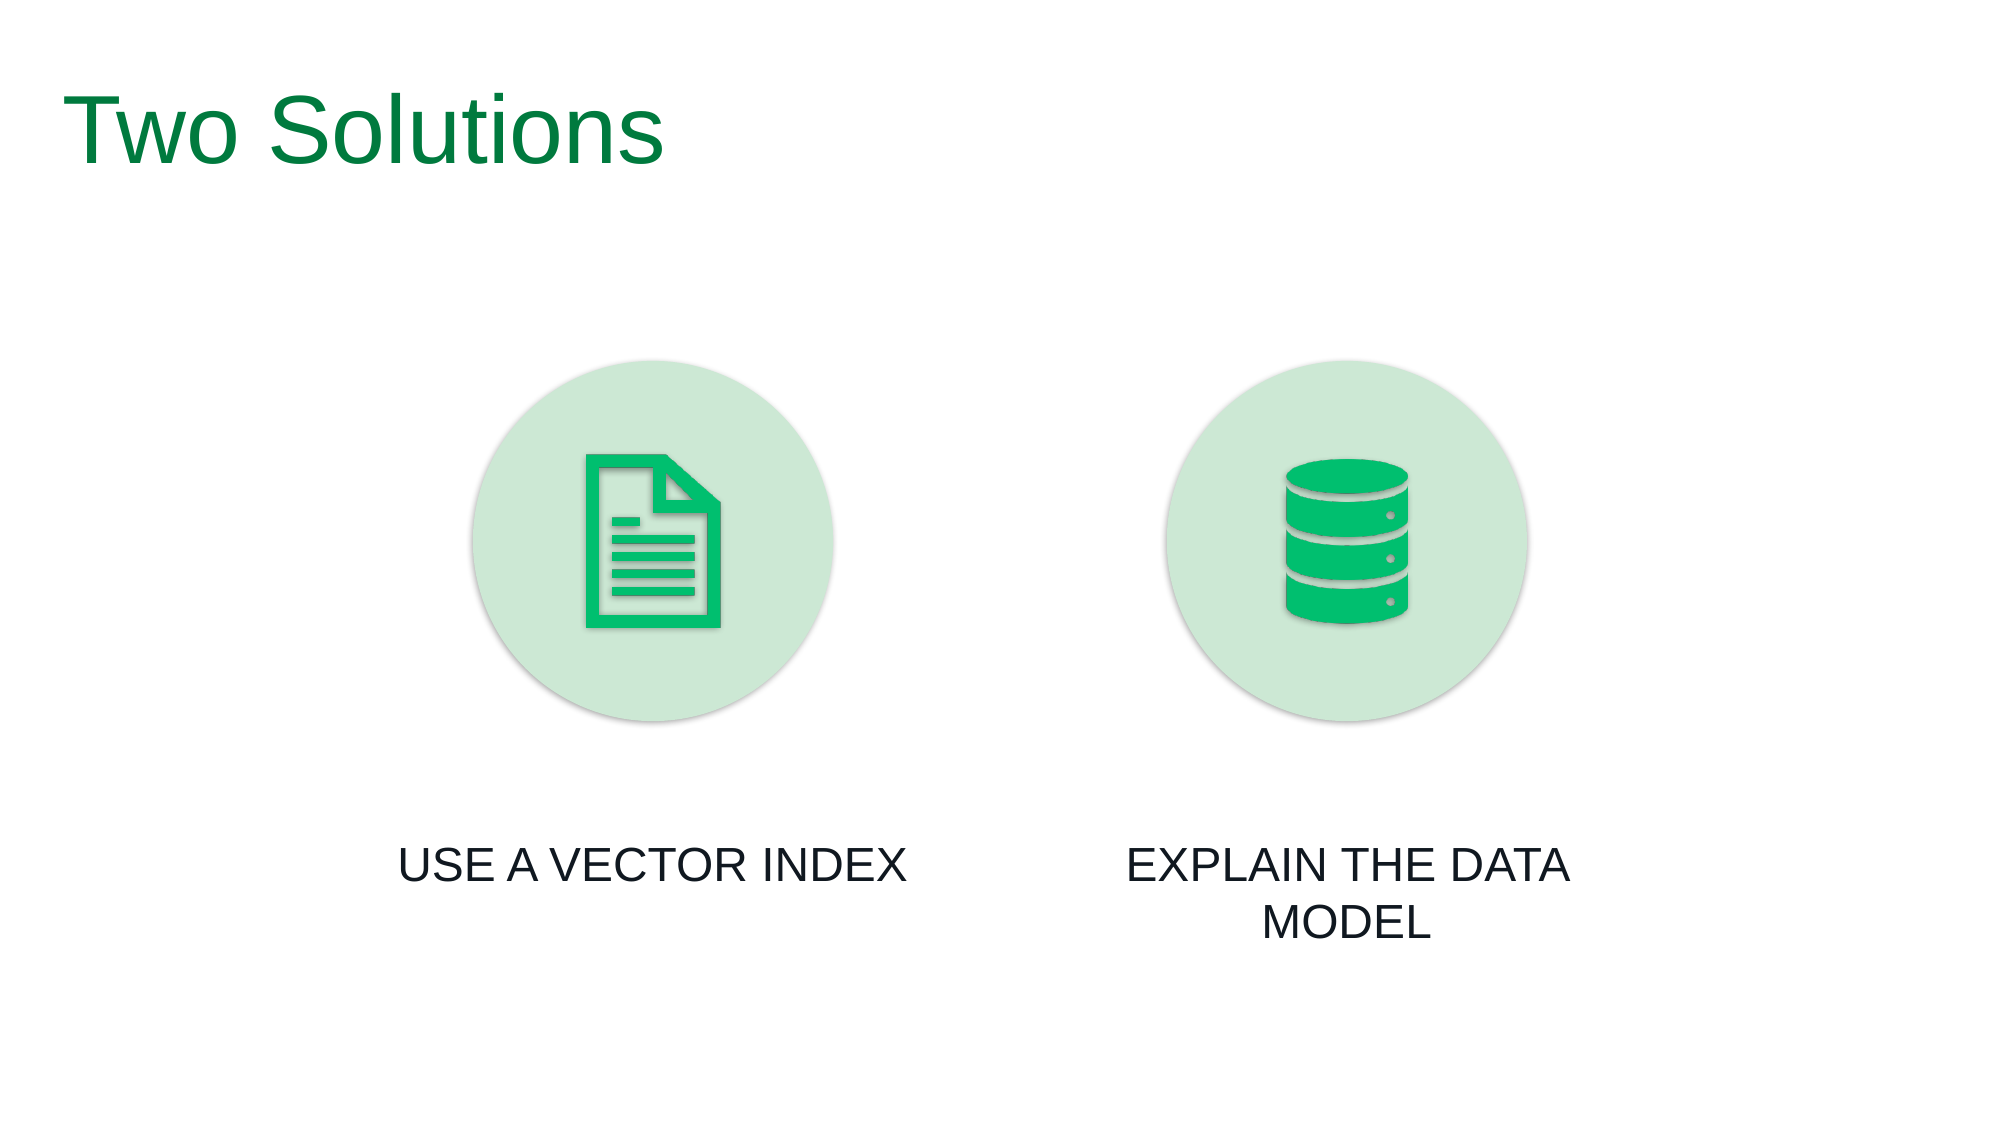

# Two Solutions
Use a vector index
Explain the Data Model